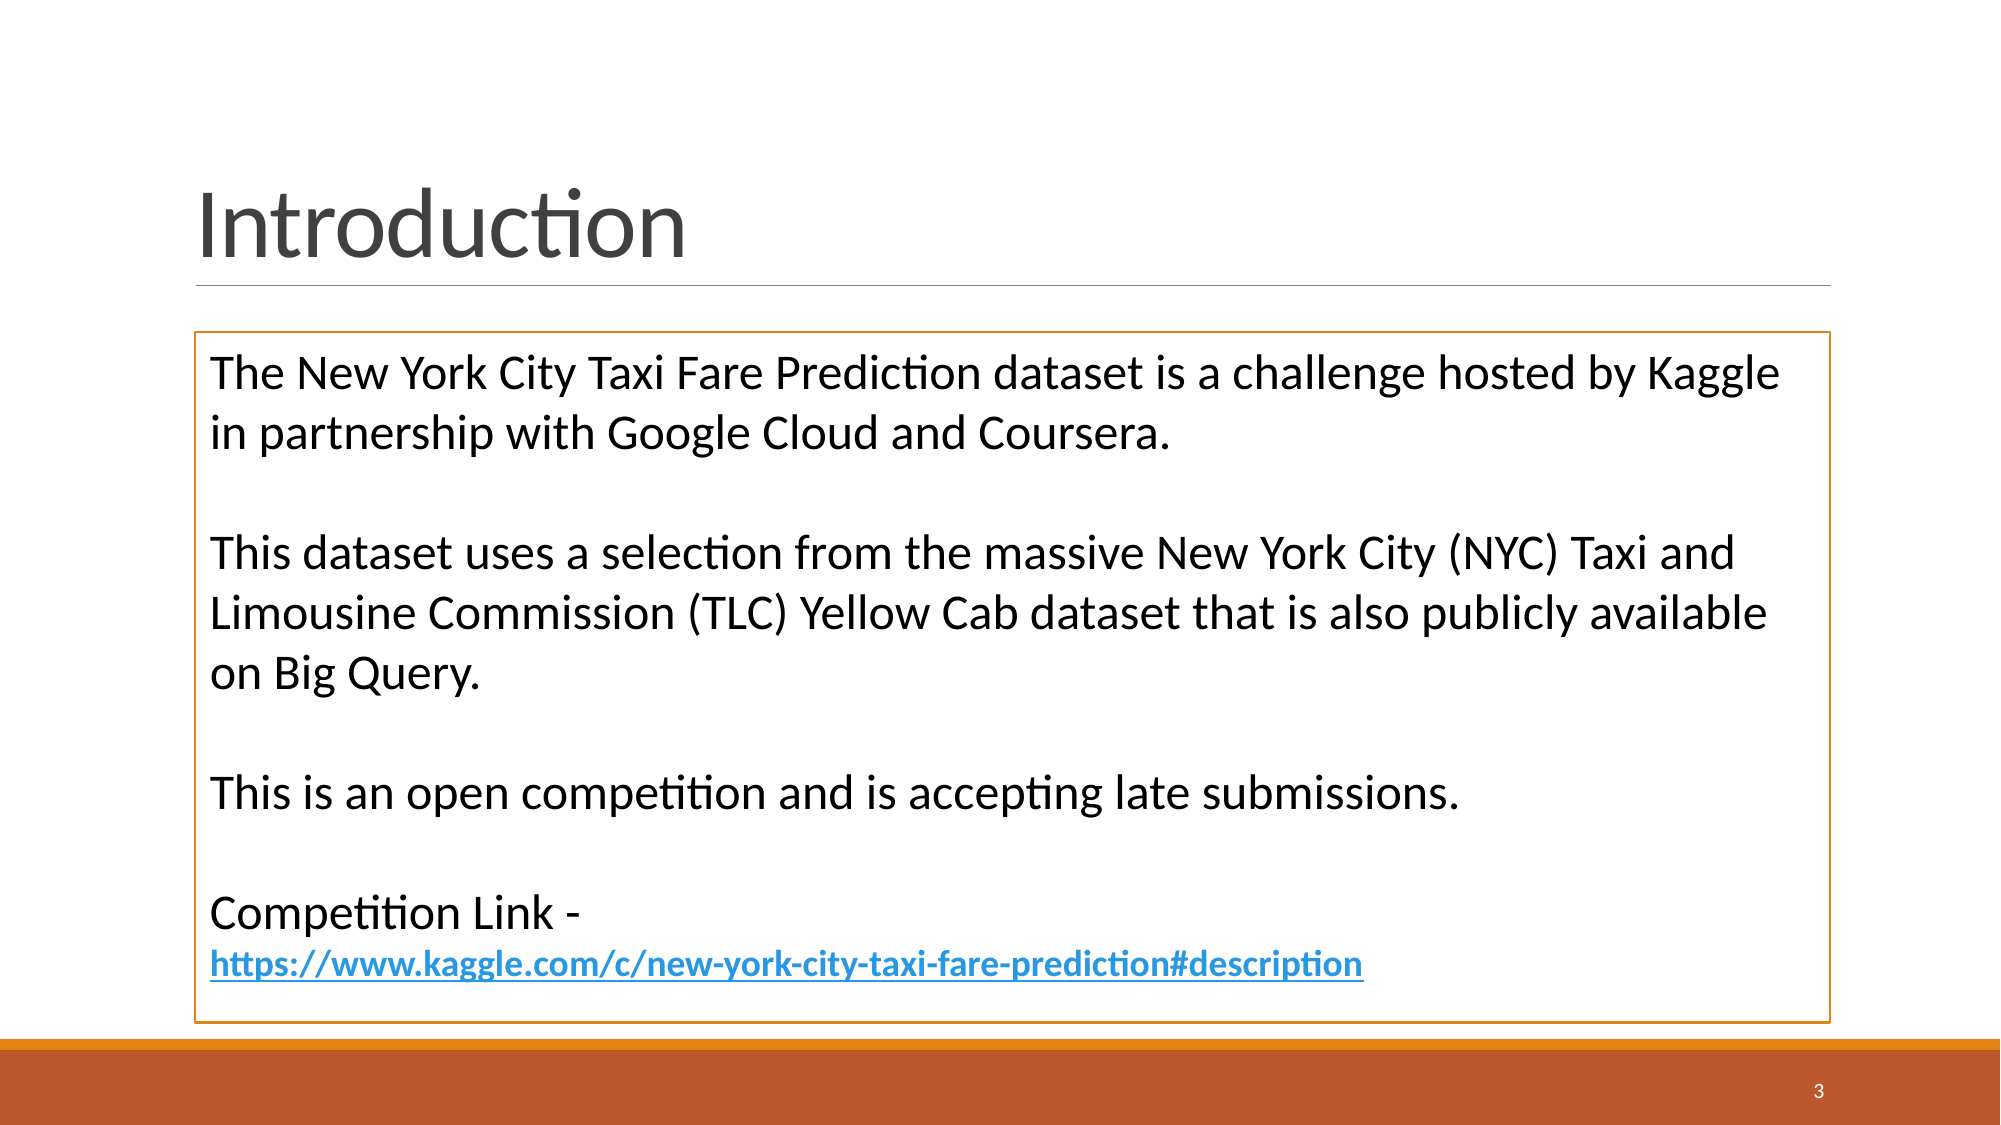

# Introduction
The New York City Taxi Fare Prediction dataset is a challenge hosted by Kaggle in partnership with Google Cloud and Coursera.

This dataset uses a selection from the massive New York City (NYC) Taxi and Limousine Commission (TLC) Yellow Cab dataset that is also publicly available on Big Query.

This is an open competition and is accepting late submissions.

Competition Link -
https://www.kaggle.com/c/new-york-city-taxi-fare-prediction#description
3